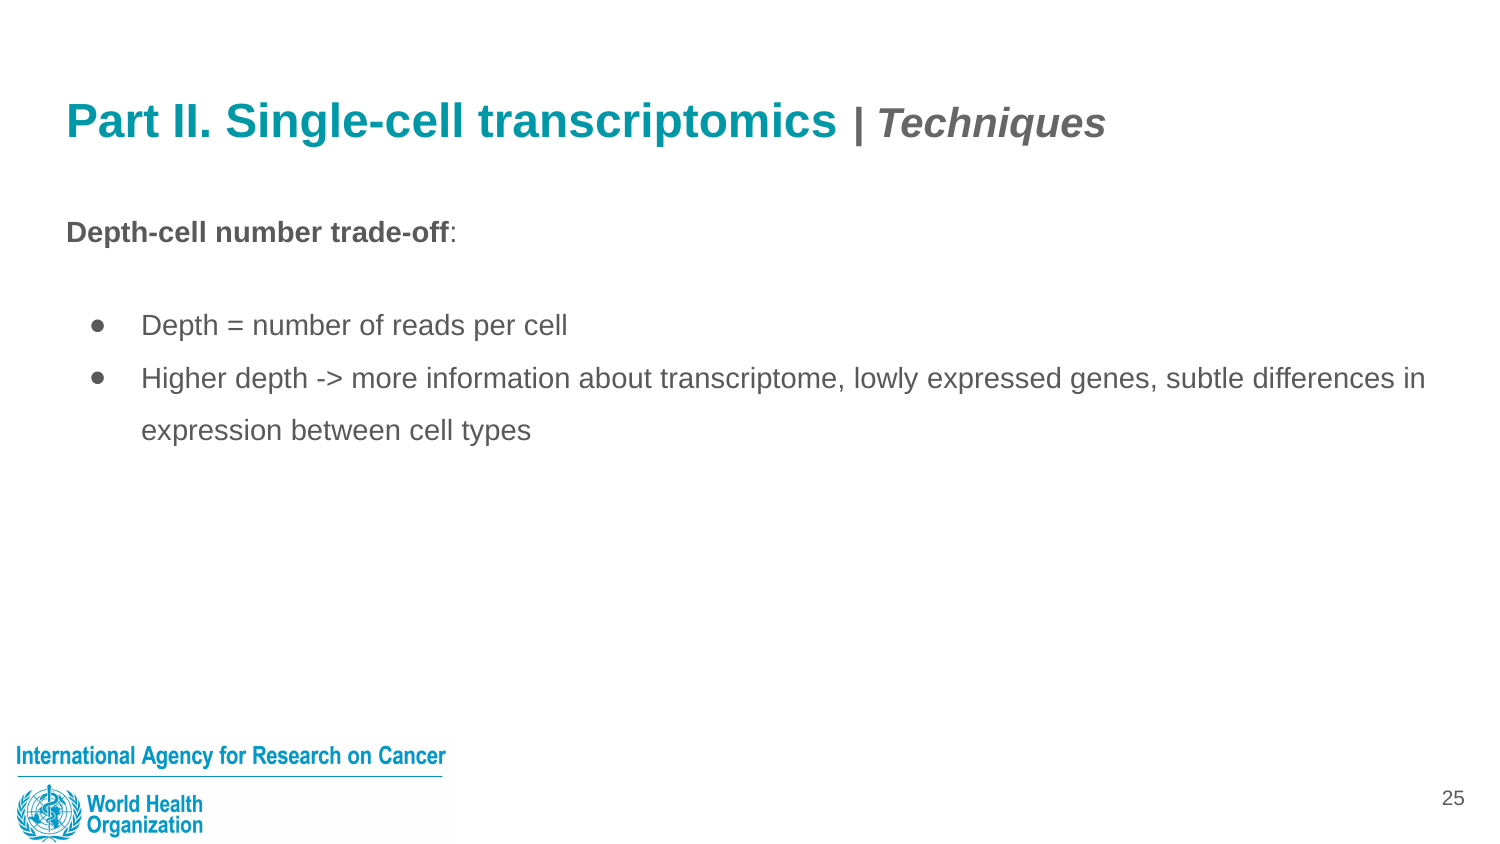

# Part II. Single-cell transcriptomics | Techniques
Depth-cell number trade-off:

Depth = number of reads per cell
Higher depth -> more information about transcriptome, lowly expressed genes, subtle differences in expression between cell types

25